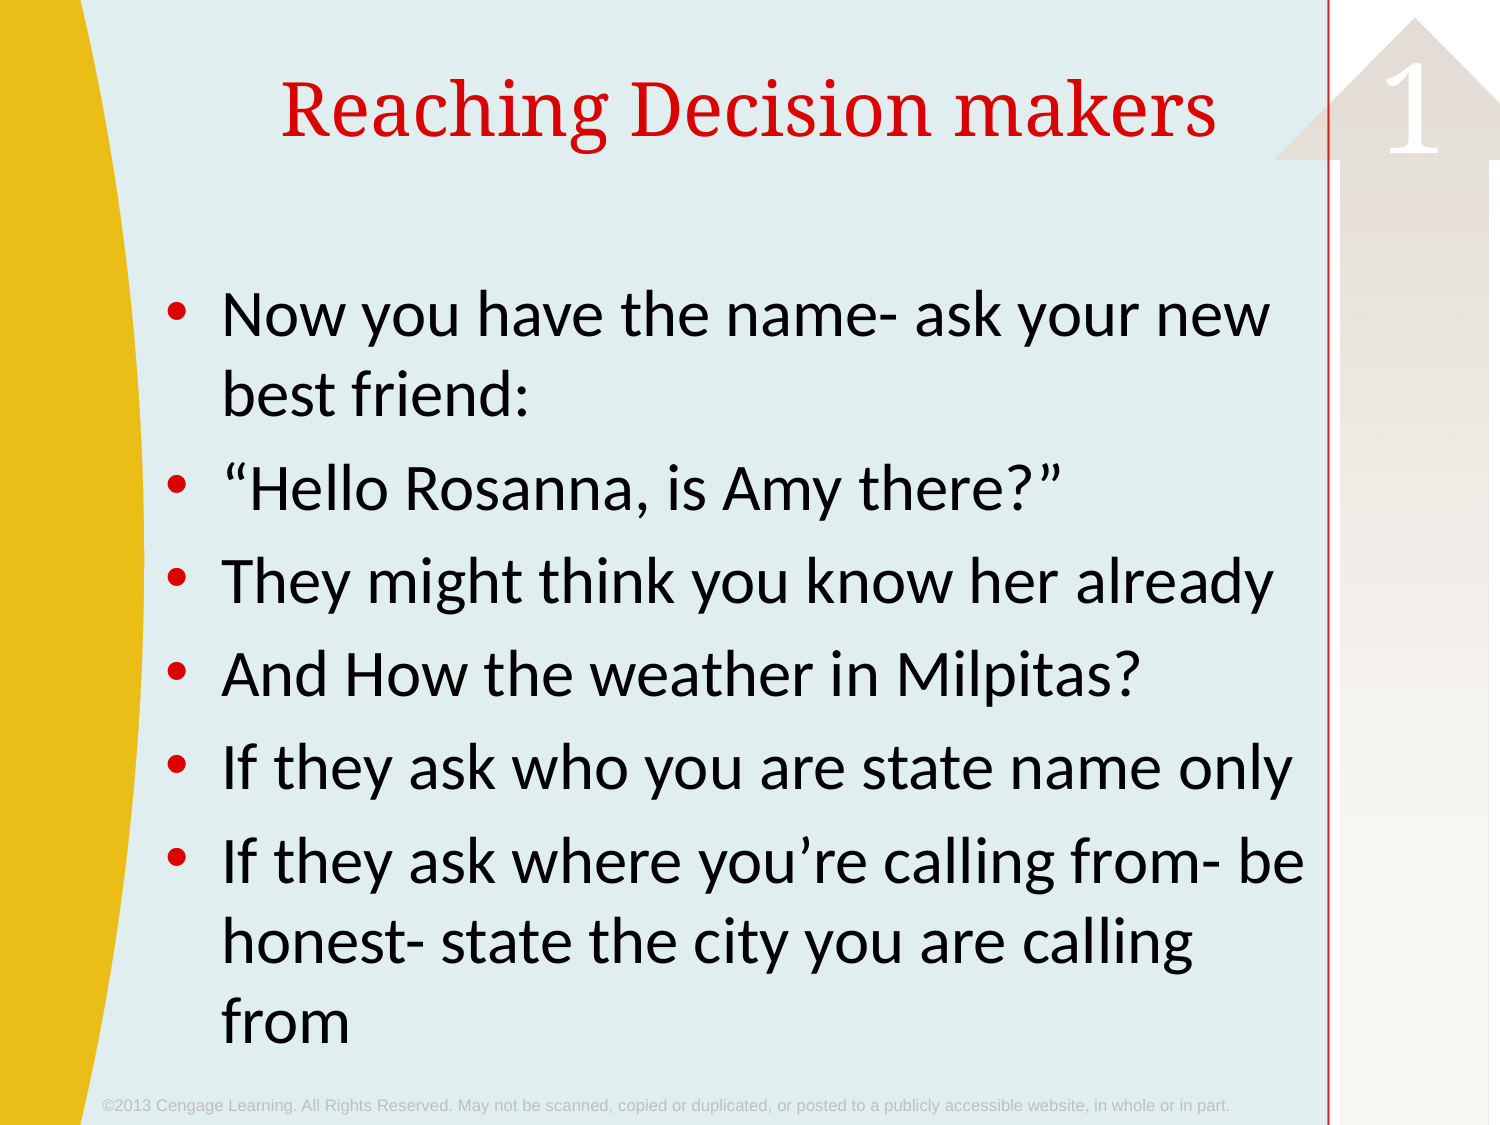

# Reaching Decision makers
Now you have the name- ask your new best friend:
“Hello Rosanna, is Amy there?”
They might think you know her already
And How the weather in Milpitas?
If they ask who you are state name only
If they ask where you’re calling from- be honest- state the city you are calling from